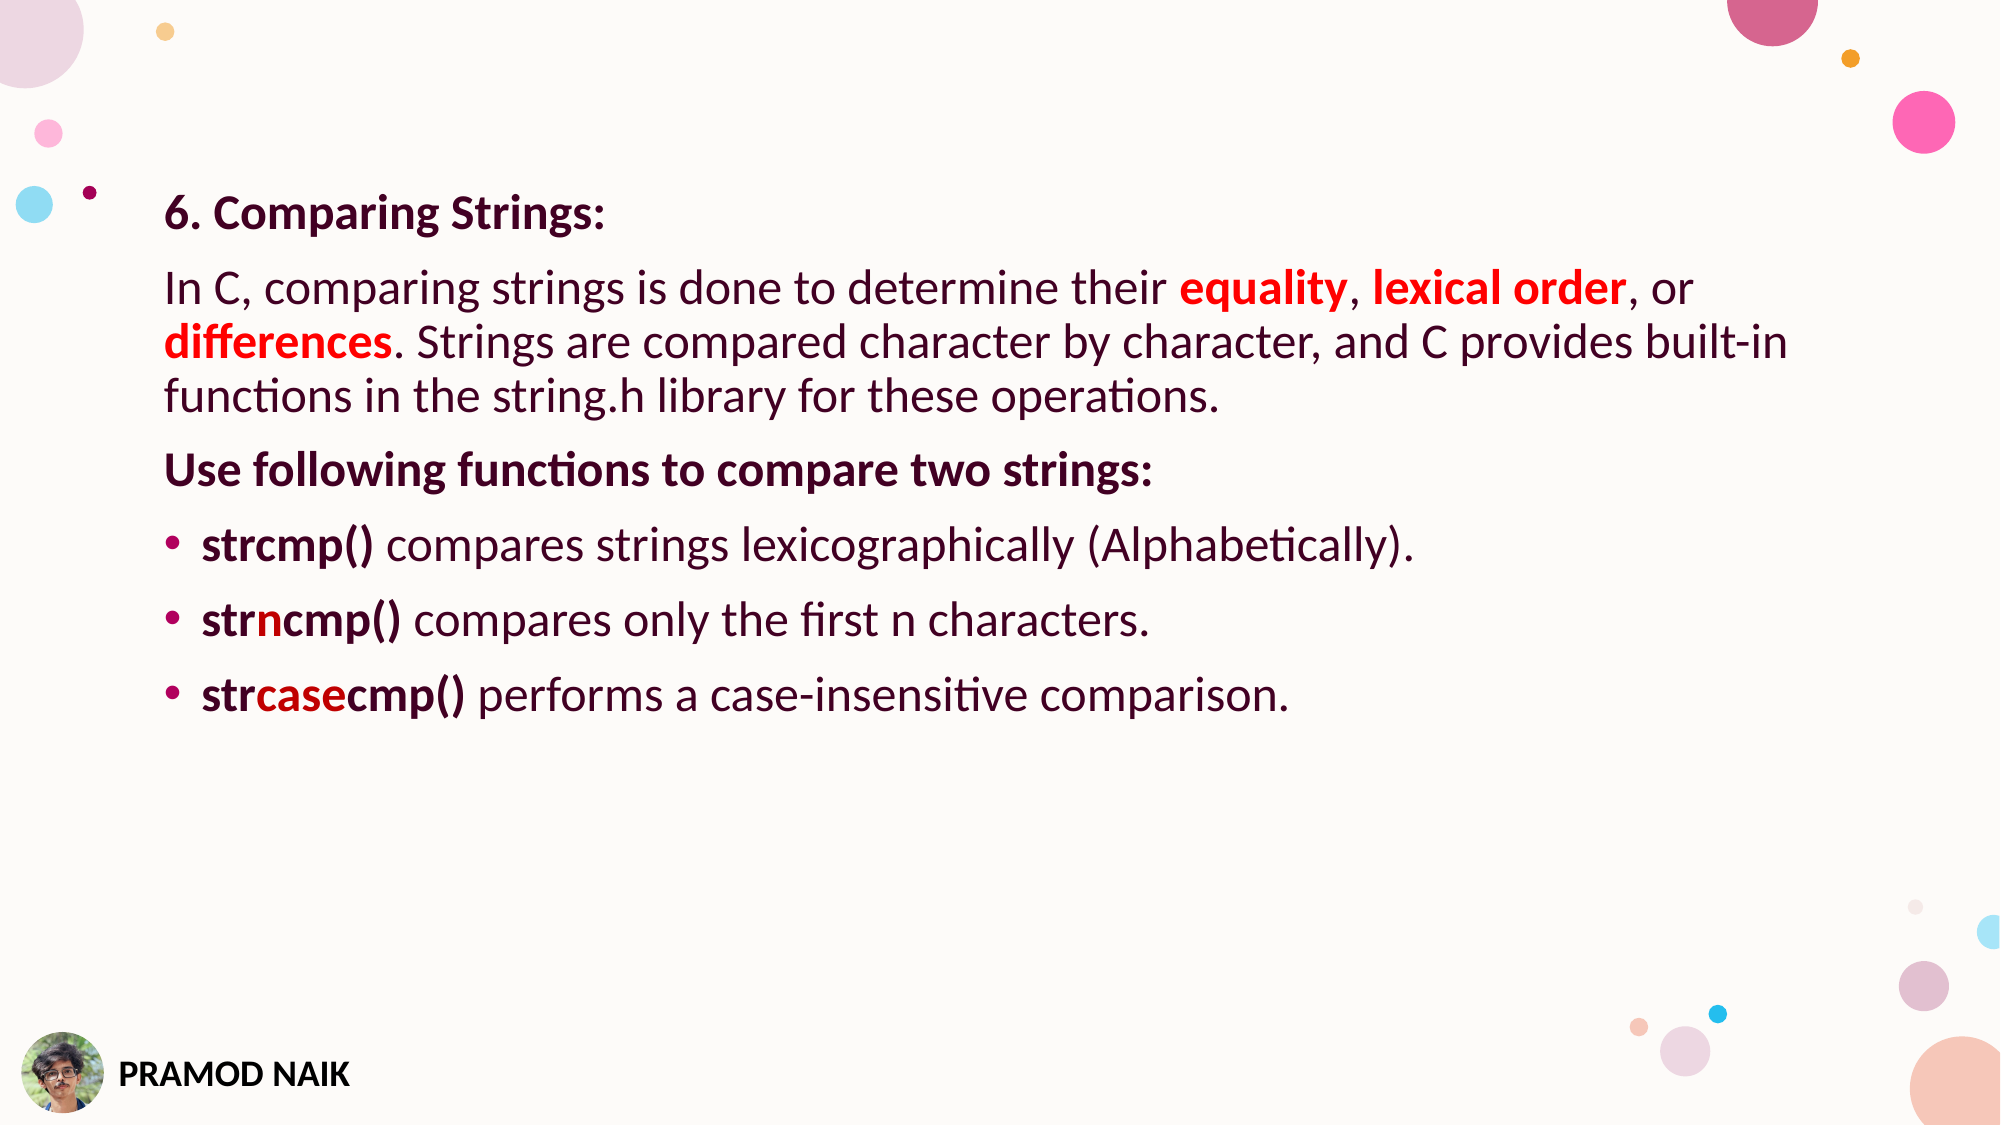

6. Comparing Strings:
In C, comparing strings is done to determine their equality, lexical order, or differences. Strings are compared character by character, and C provides built-in functions in the string.h library for these operations.
Use following functions to compare two strings:
strcmp() compares strings lexicographically (Alphabetically).
strncmp() compares only the first n characters.
strcasecmp() performs a case-insensitive comparison.